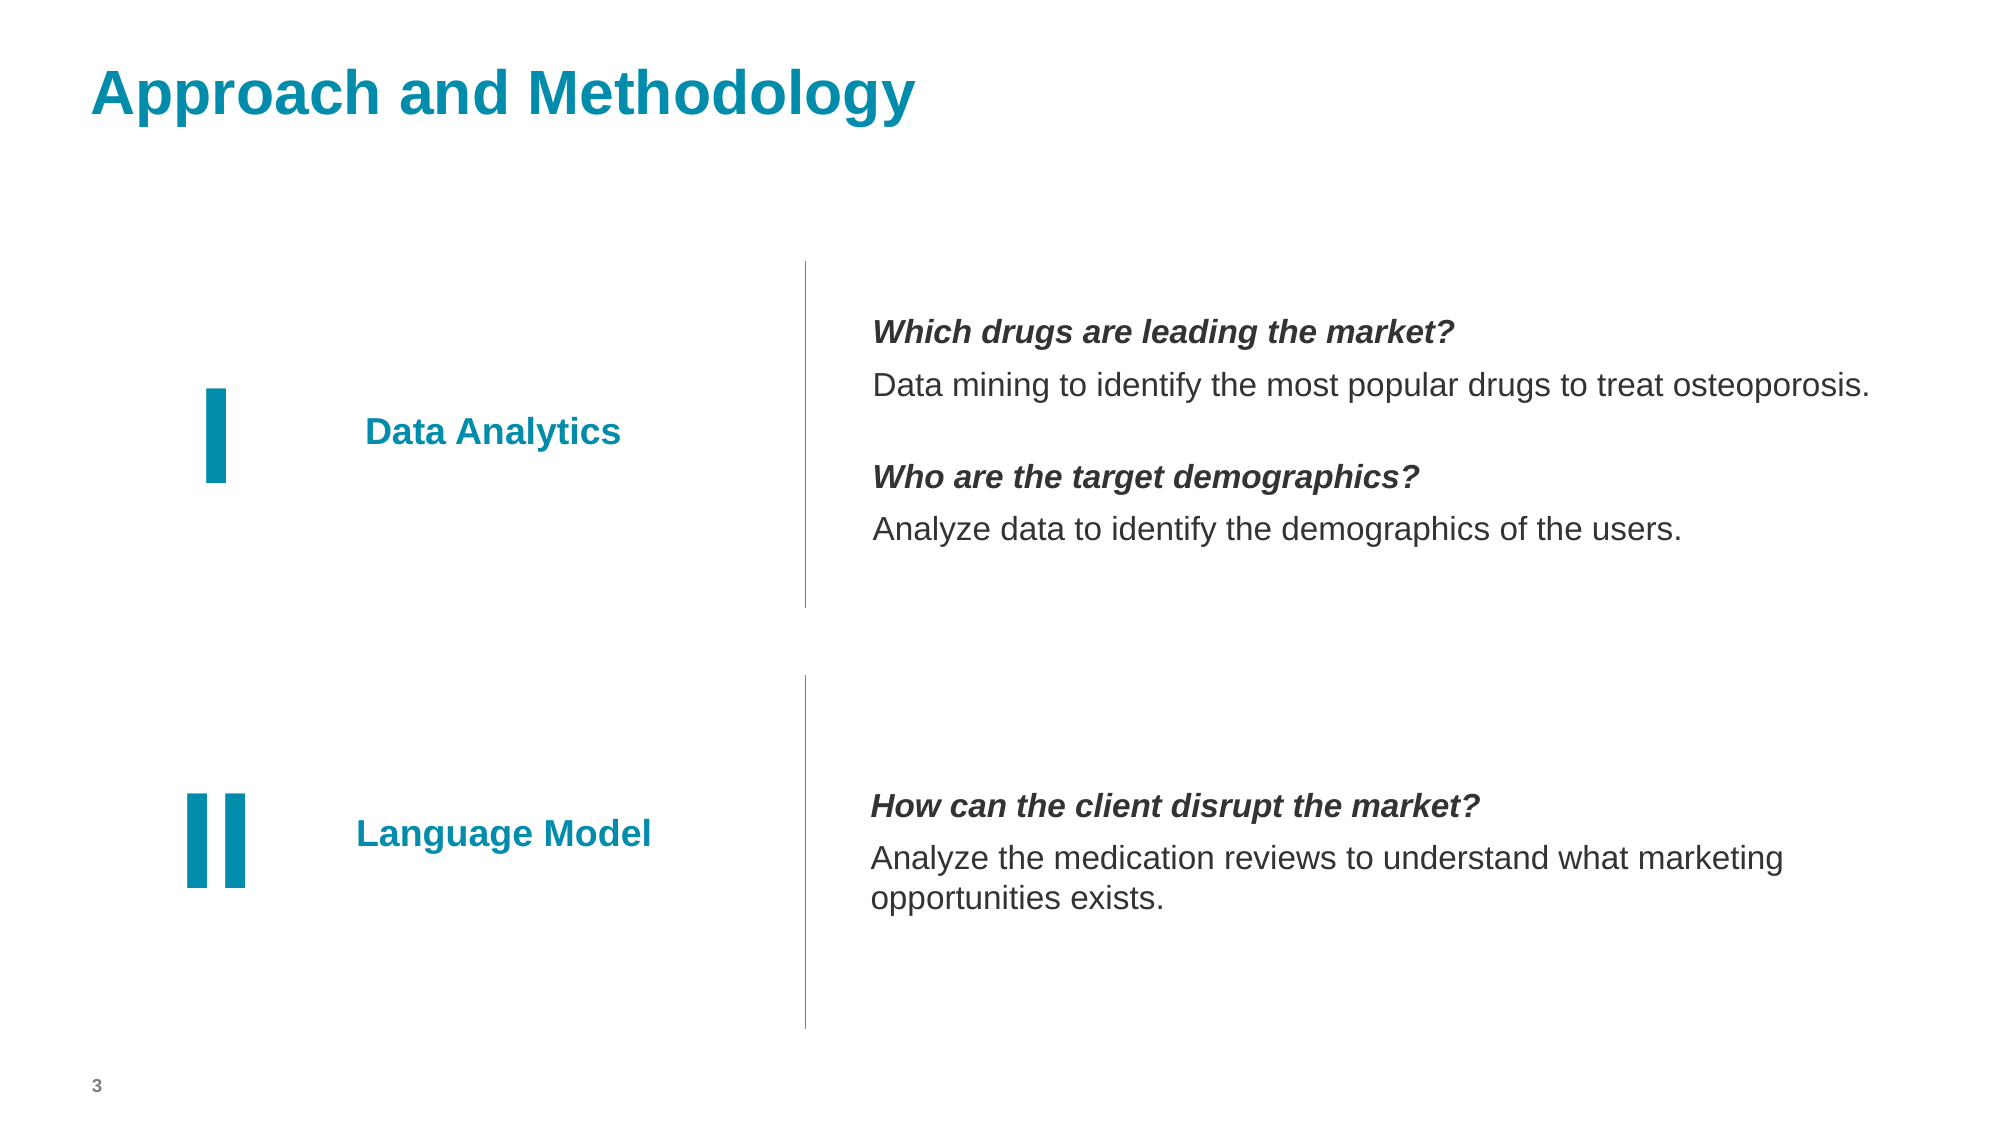

# Approach and Methodology
Which drugs are leading the market?
Data mining to identify the most popular drugs to treat osteoporosis.

Who are the target demographics?
Analyze data to identify the demographics of the users.
I
Data Analytics
II
How can the client disrupt the market?
Analyze the medication reviews to understand what marketing opportunities exists.
Language Model